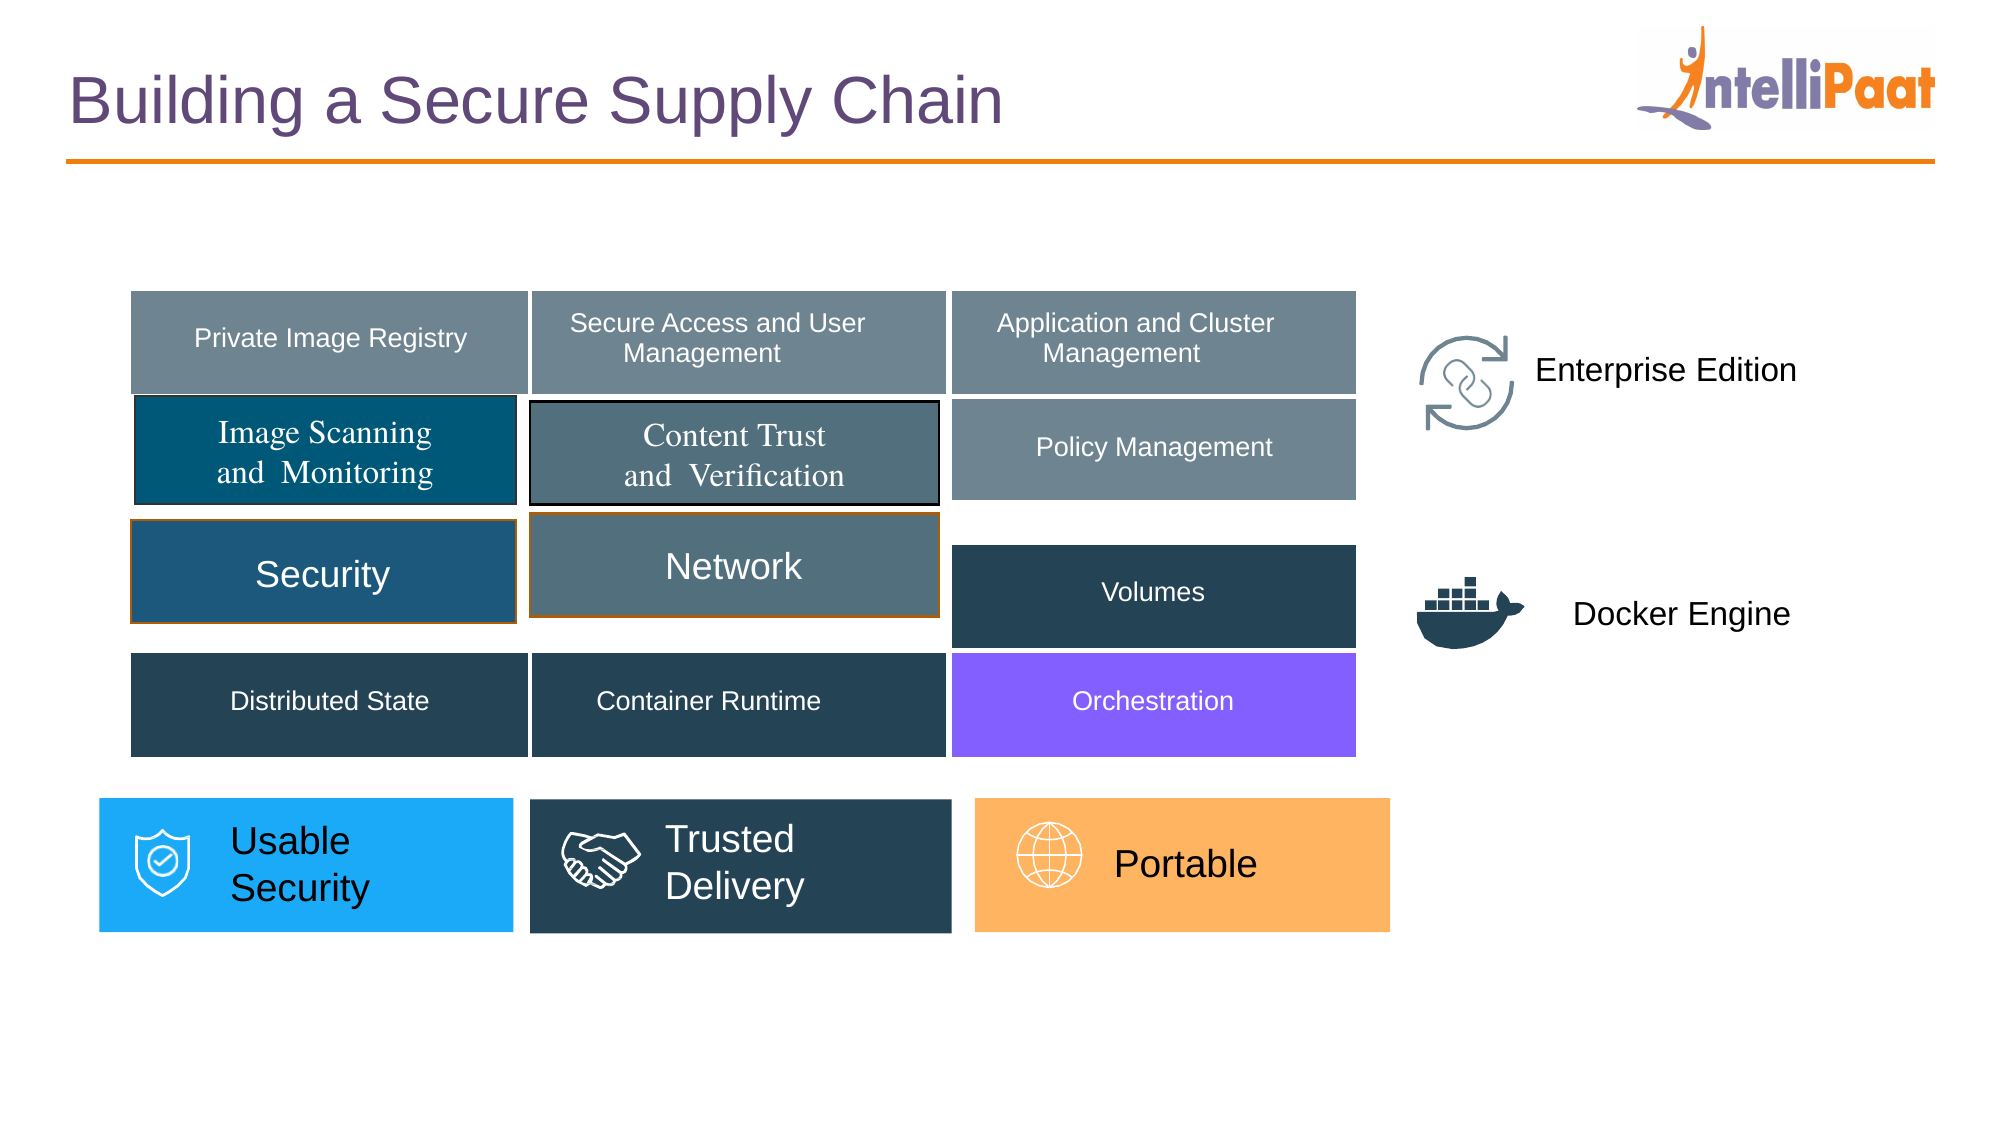

Building a Secure Supply Chain
| Private Image Registry | Secure Access and User Management | Application and Cluster Management |
| --- | --- | --- |
| Image Scanning and Monitoring Security | Content Trust and Verification Network | Policy Management |
|  |  |  |
|  |  | Volumes |
| Distributed State | Container Runtime | Orchestration |

Enterprise Edition
Image Scanning and  Monitoring

Content Trust and  Verification

Network
Security

Docker Engine

Portable

Trusted  Delivery
Usable  Security